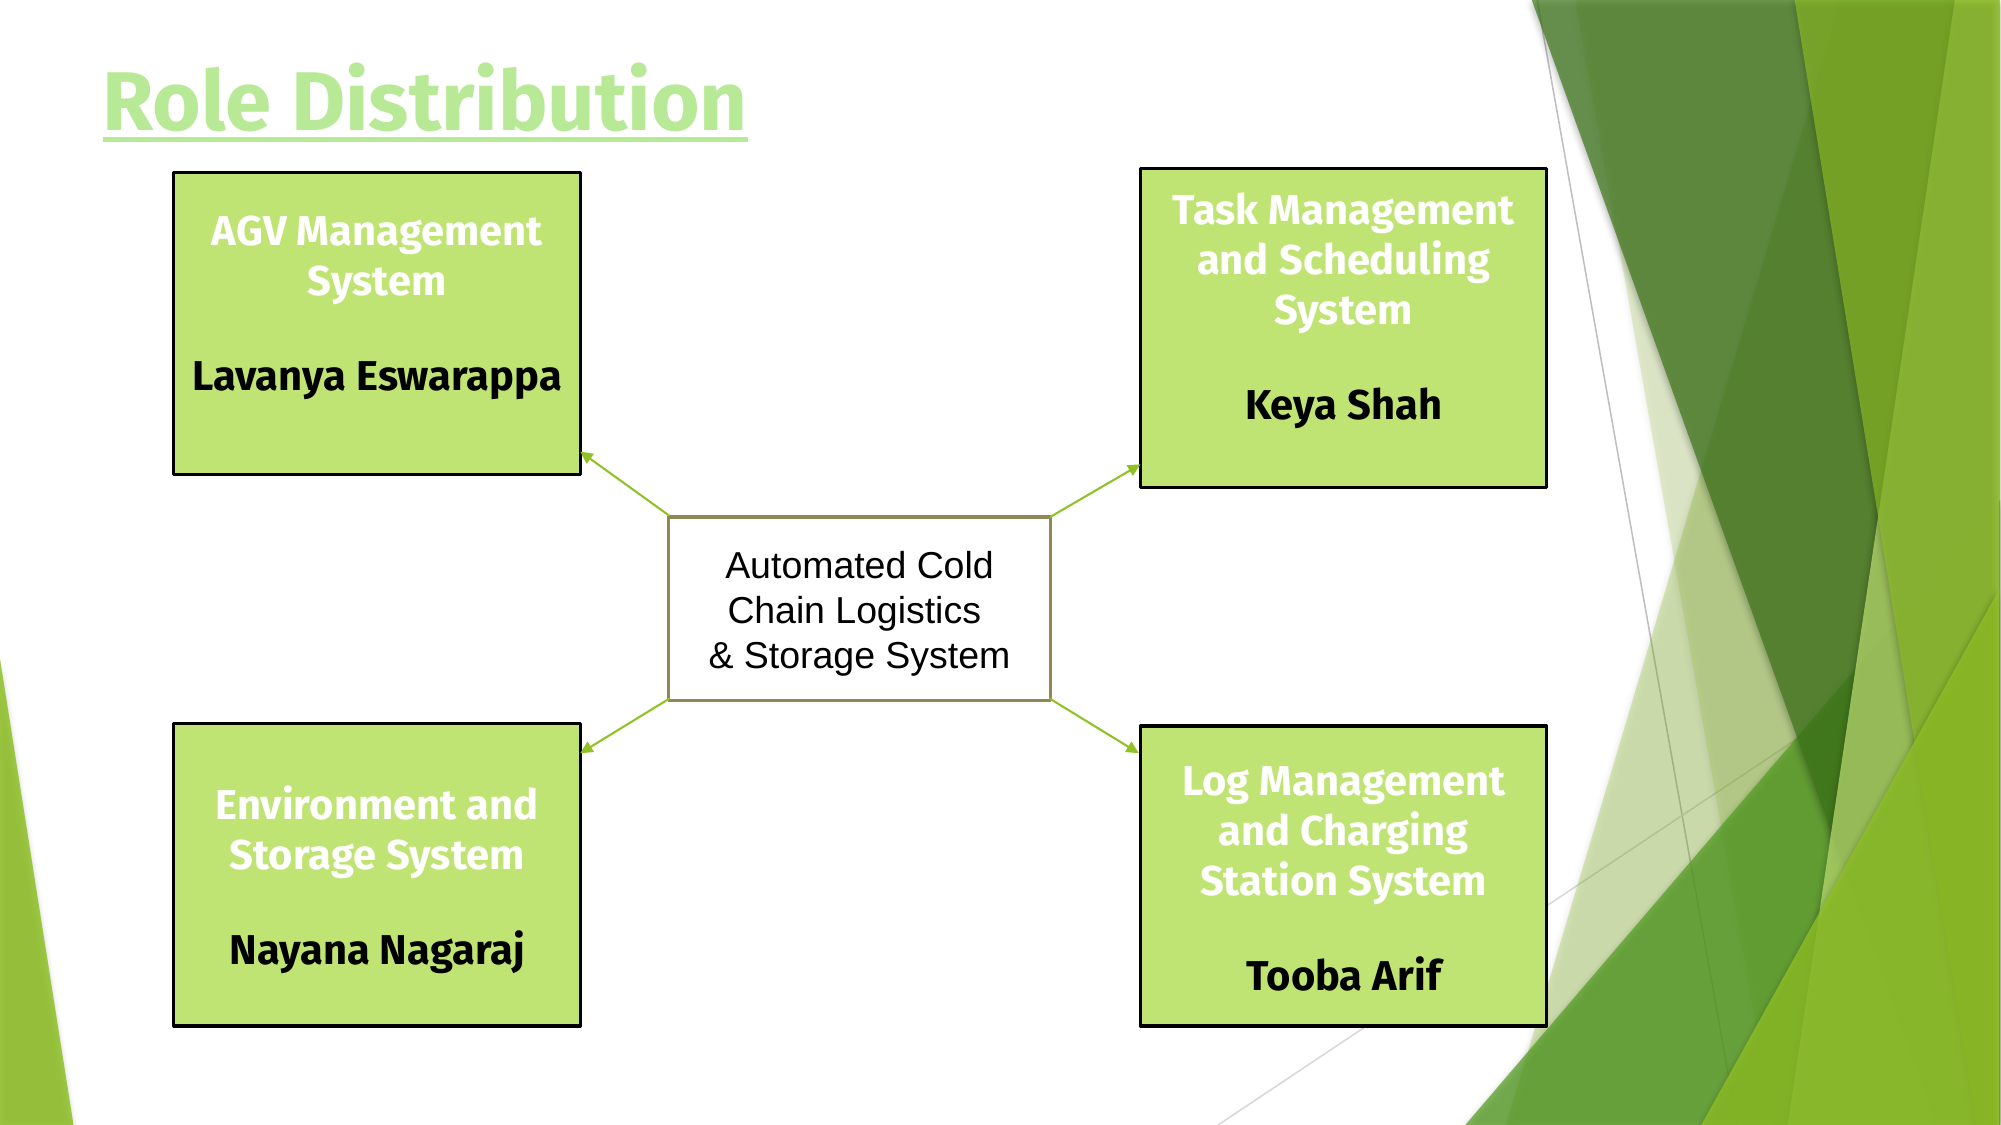

Role Distribution
Task Management and Scheduling System

Keya Shah

AGV Management System
Lavanya Eswarappa

Automated Cold Chain Logistics
& Storage System
Environment and Storage System

Nayana Nagaraj
Log Management and Charging Station System

Tooba Arif